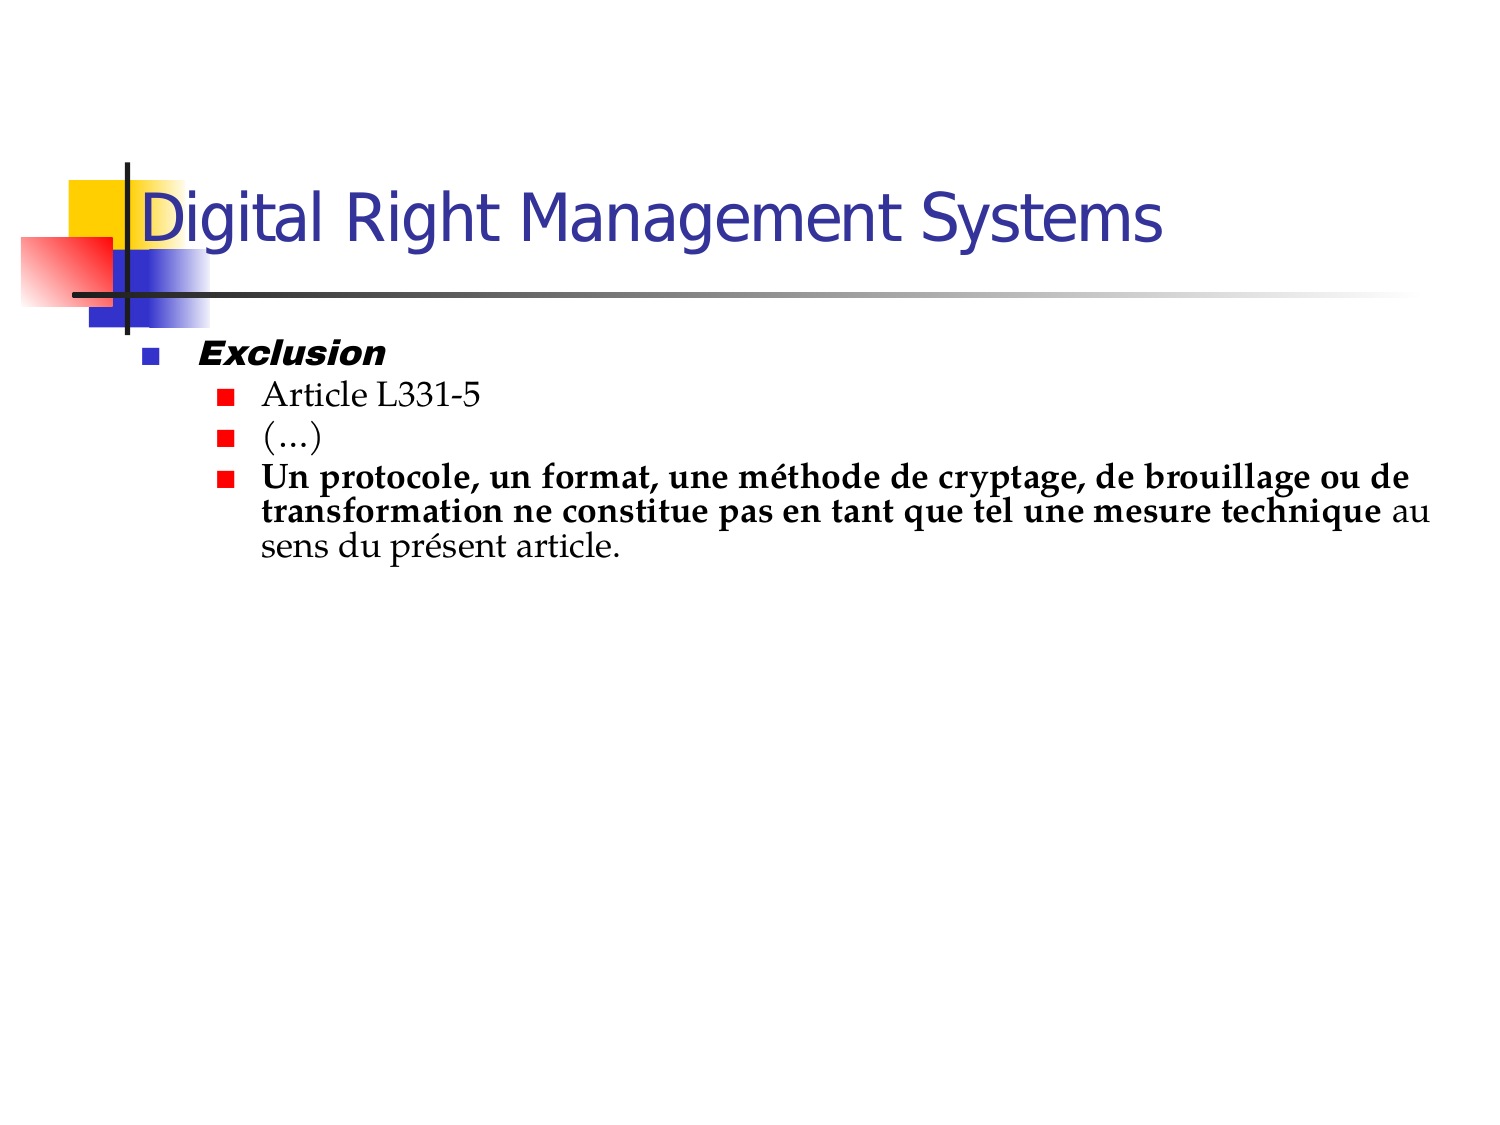

# Digital Right Management Systems
Exclusion
Article L331-5
(…)
Un protocole, un format, une méthode de cryptage, de brouillage ou de transformation ne constitue pas en tant que tel une mesure technique au sens du présent article.